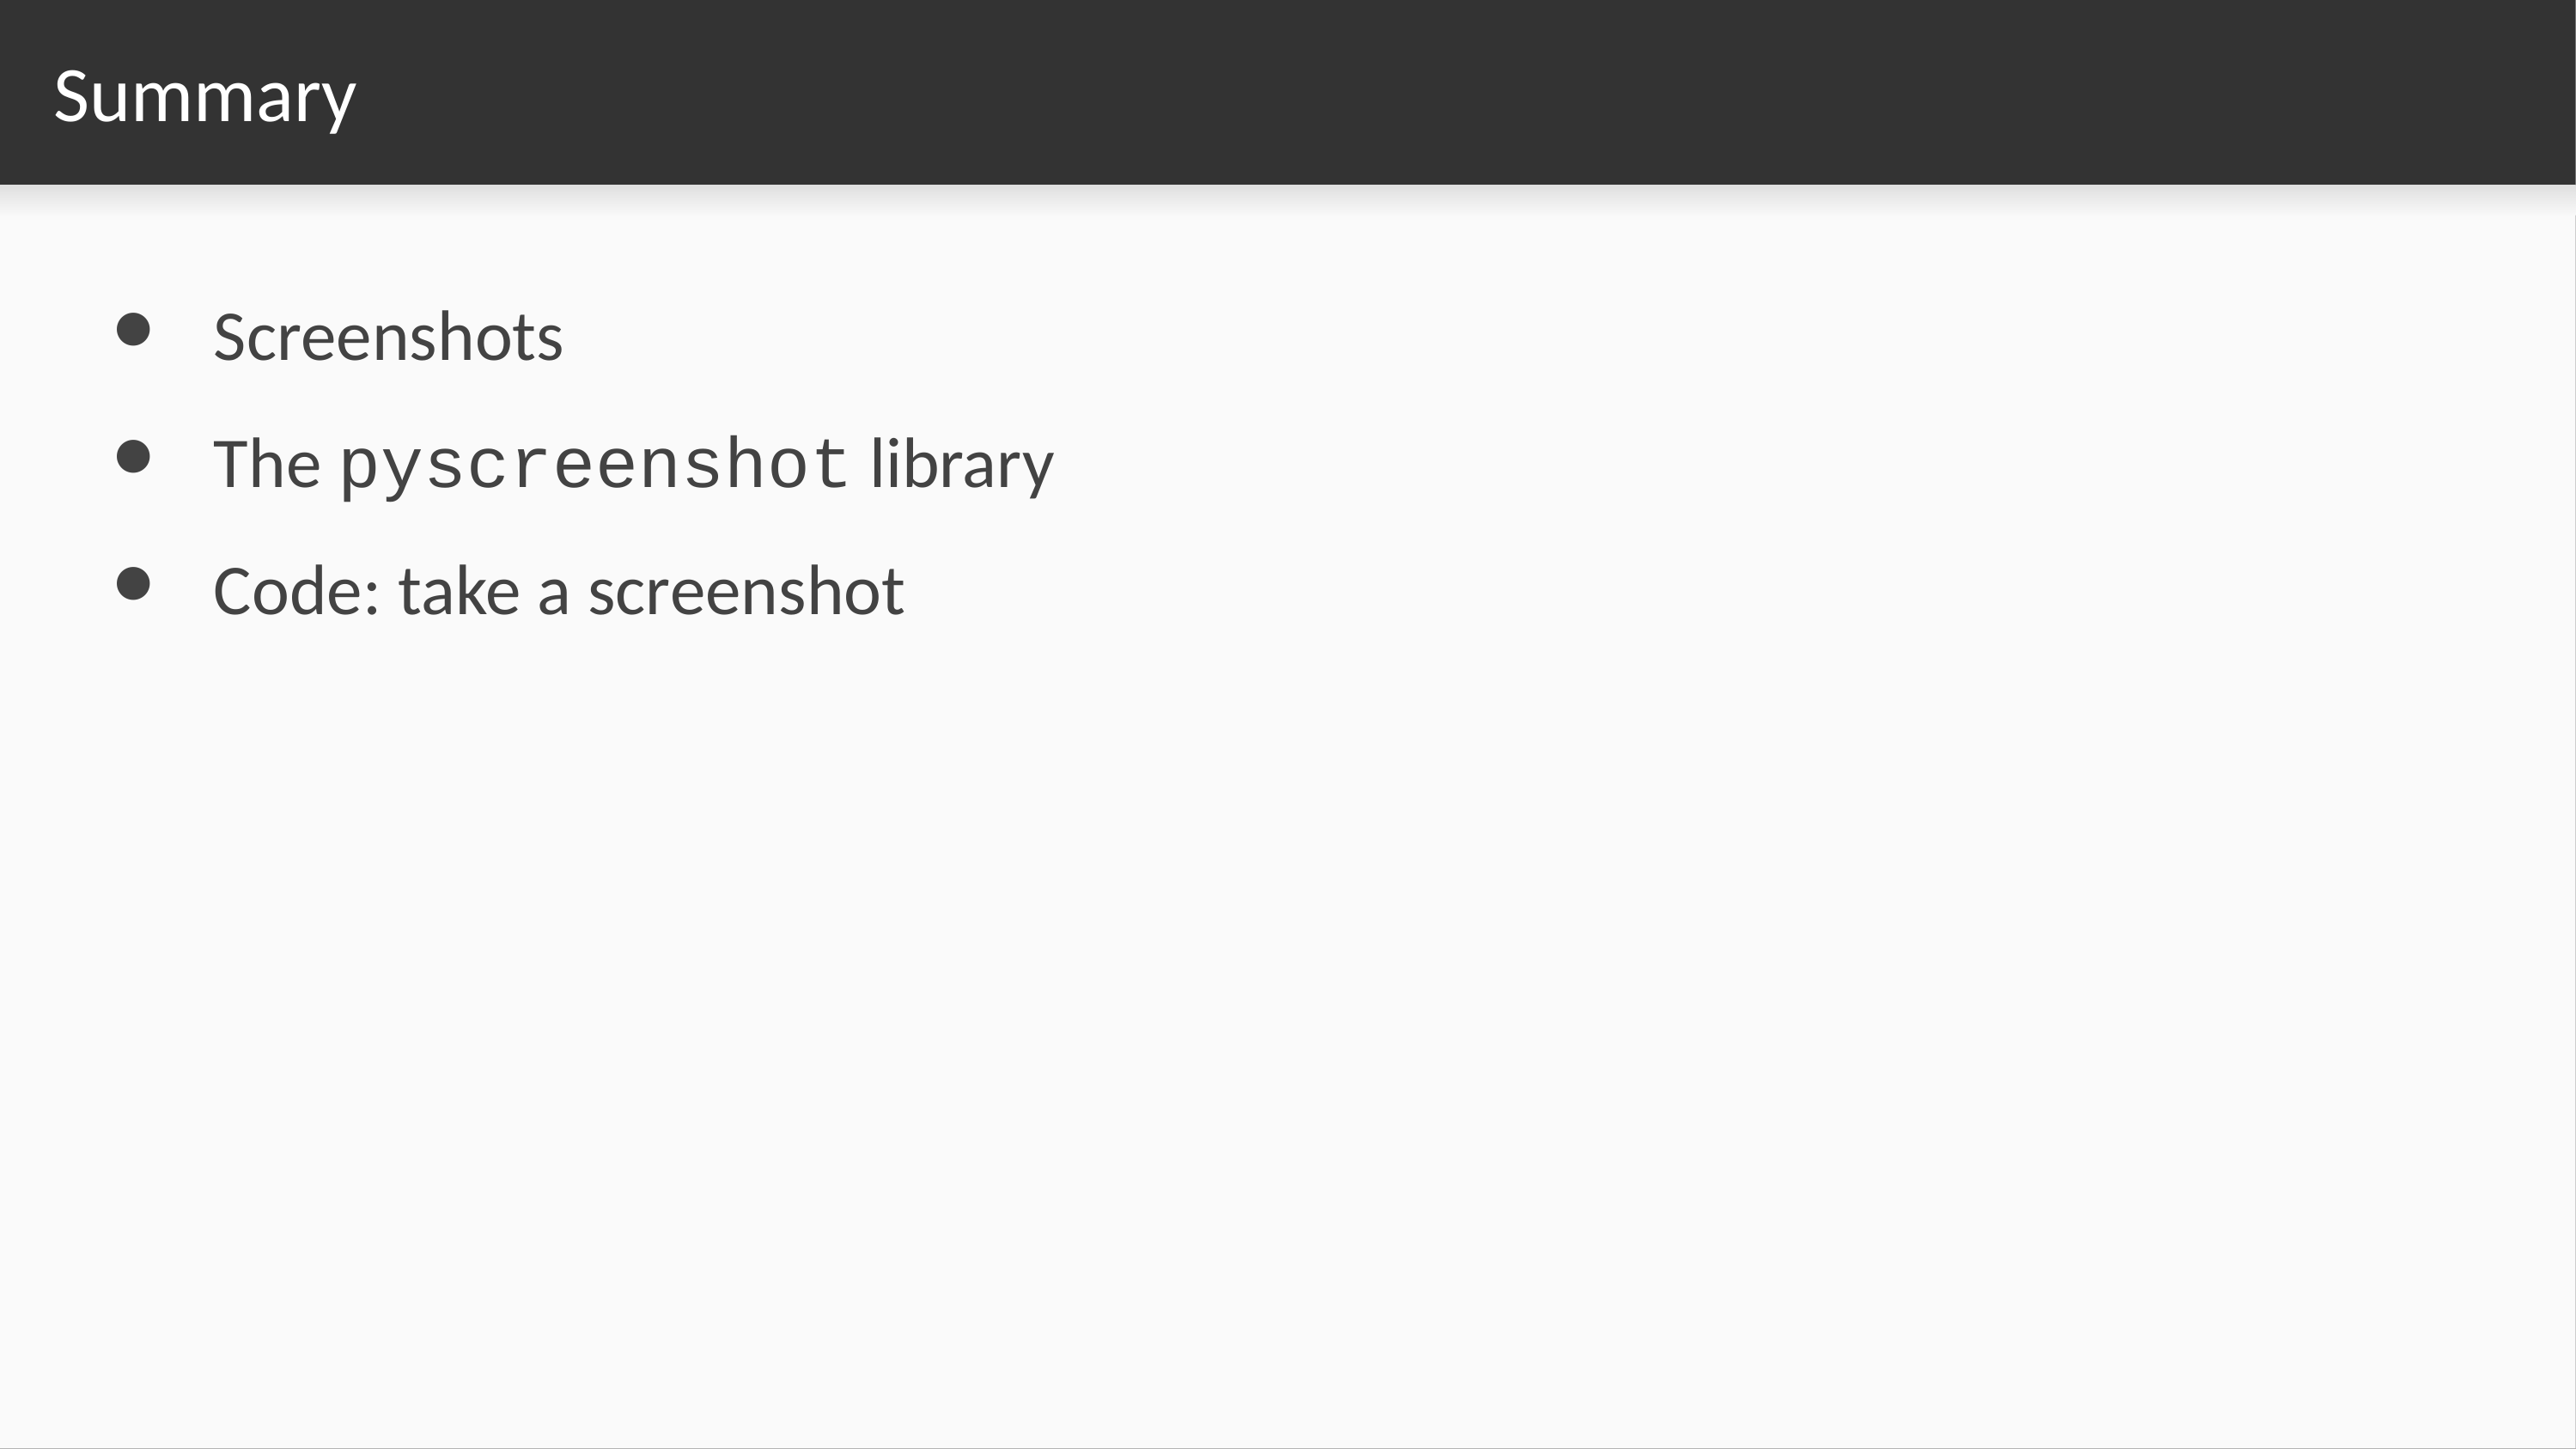

# Summary
Screenshots
The pyscreenshot library
Code: take a screenshot